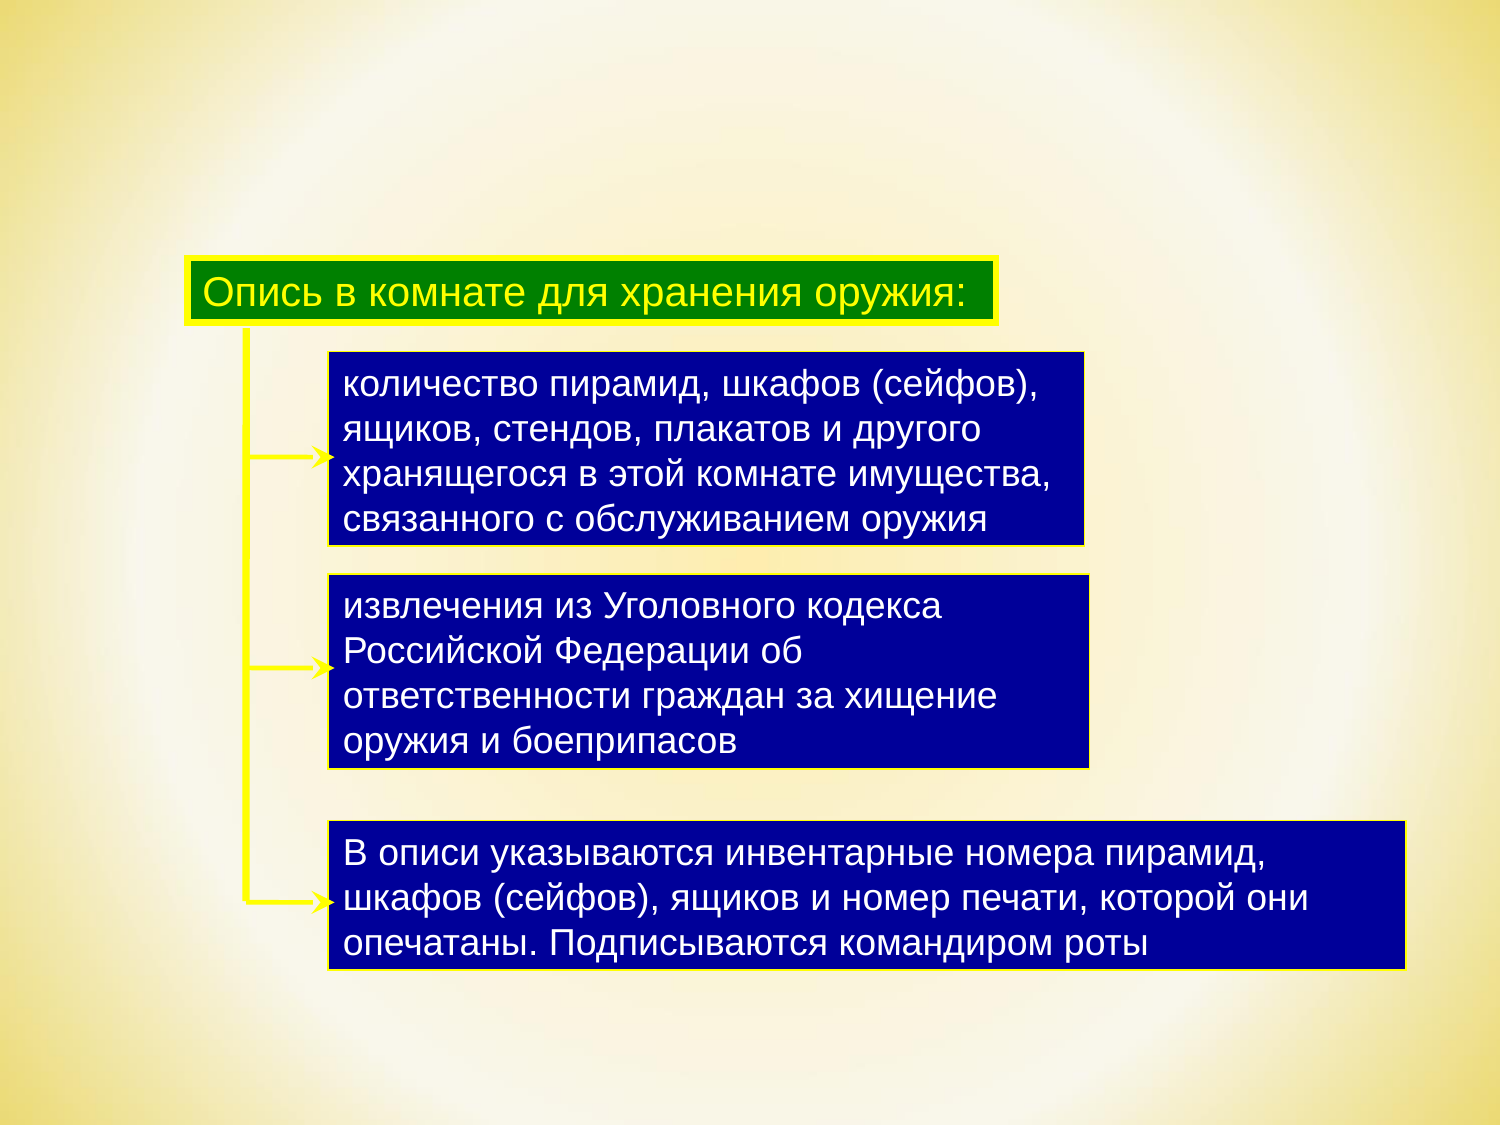

Опись в комнате для хранения оружия:

количество пирамид, шкафов (сейфов), ящиков, стендов, плакатов и другого хранящегося в этой комнате имущества, связанного с обслуживанием оружия

извлечения из Уголовного кодекса Российской Федерации об ответственности граждан за хищение оружия и боеприпасов

В описи указываются инвентарные номера пирамид, шкафов (сейфов), ящиков и номер печати, которой они опечатаны. Подписываются командиром роты